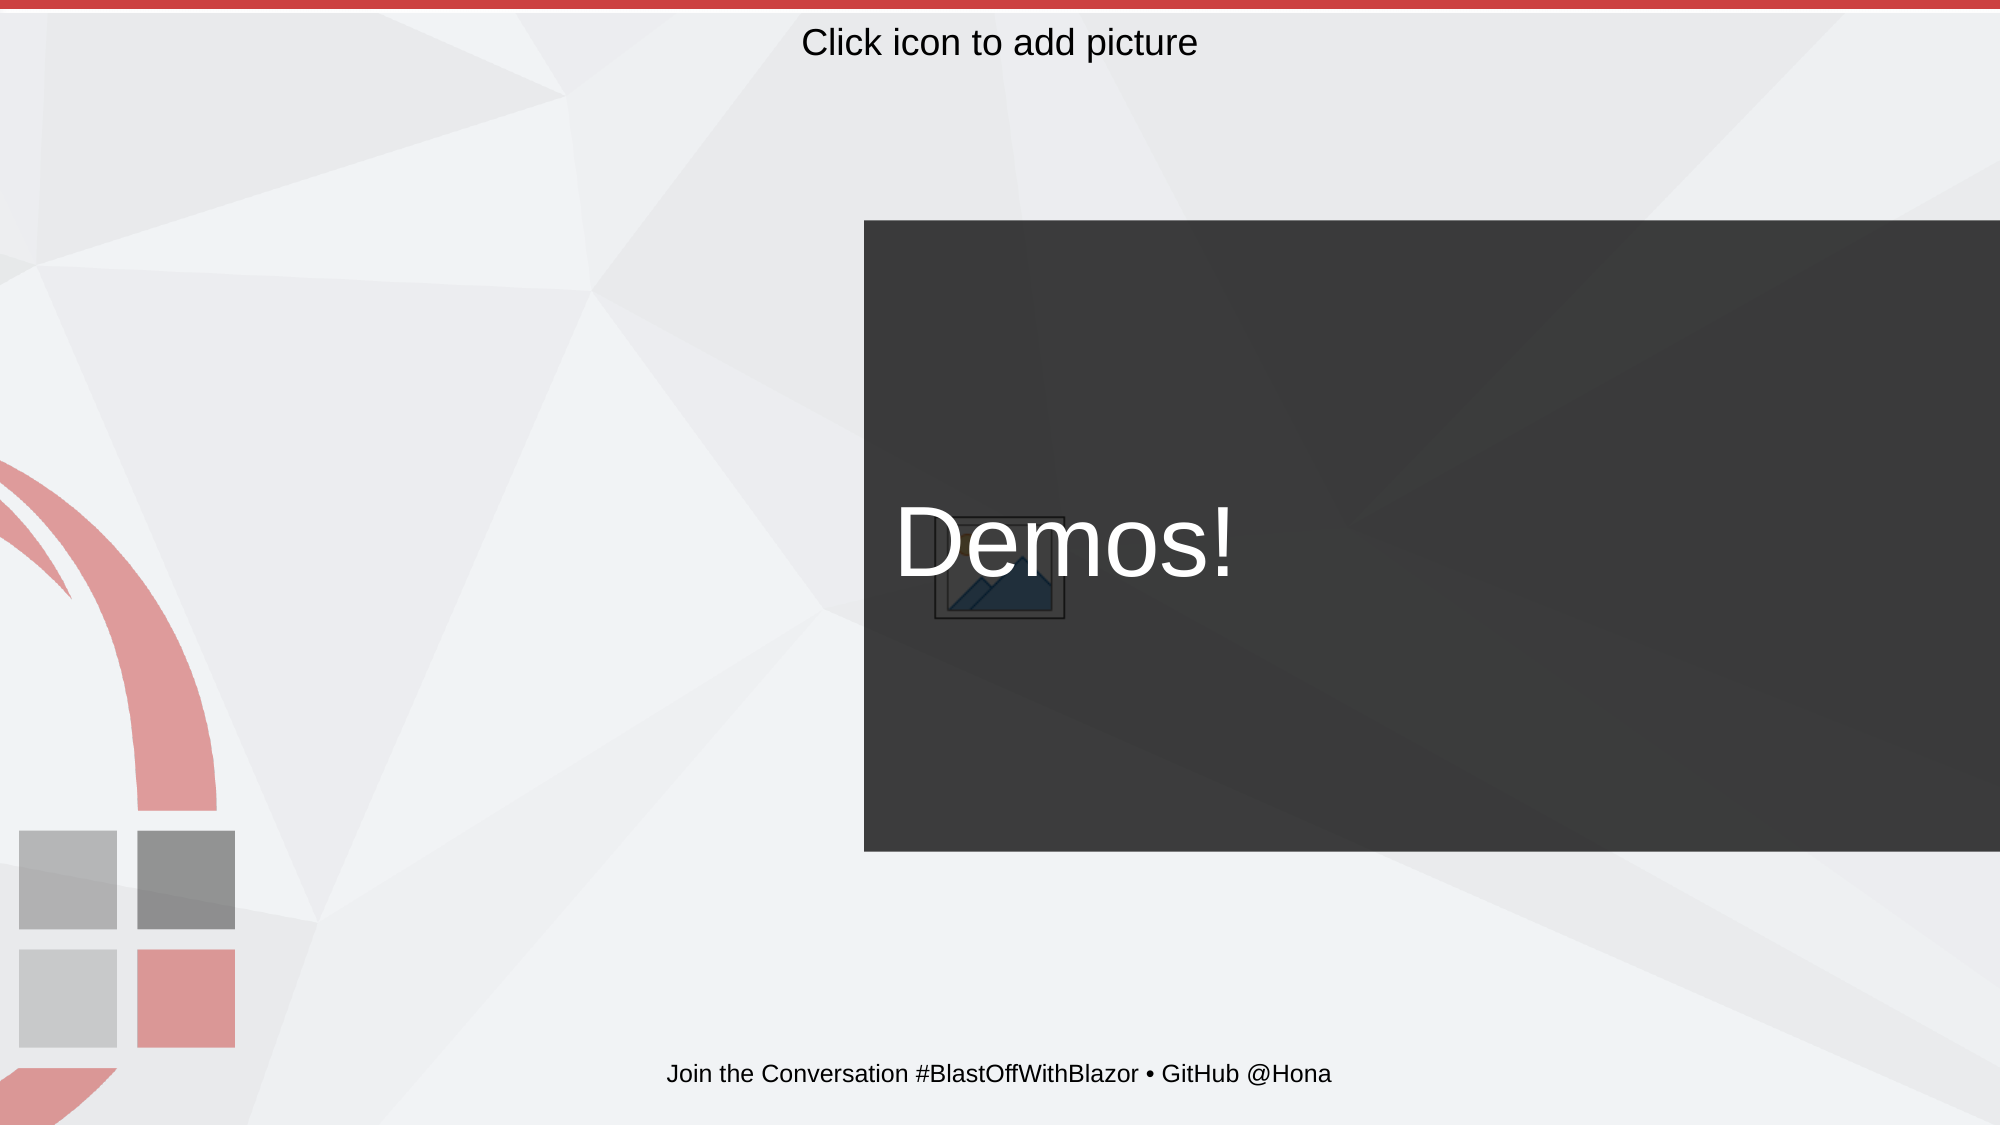

# Demos!
Join the Conversation #BlastOffWithBlazor • GitHub @Hona